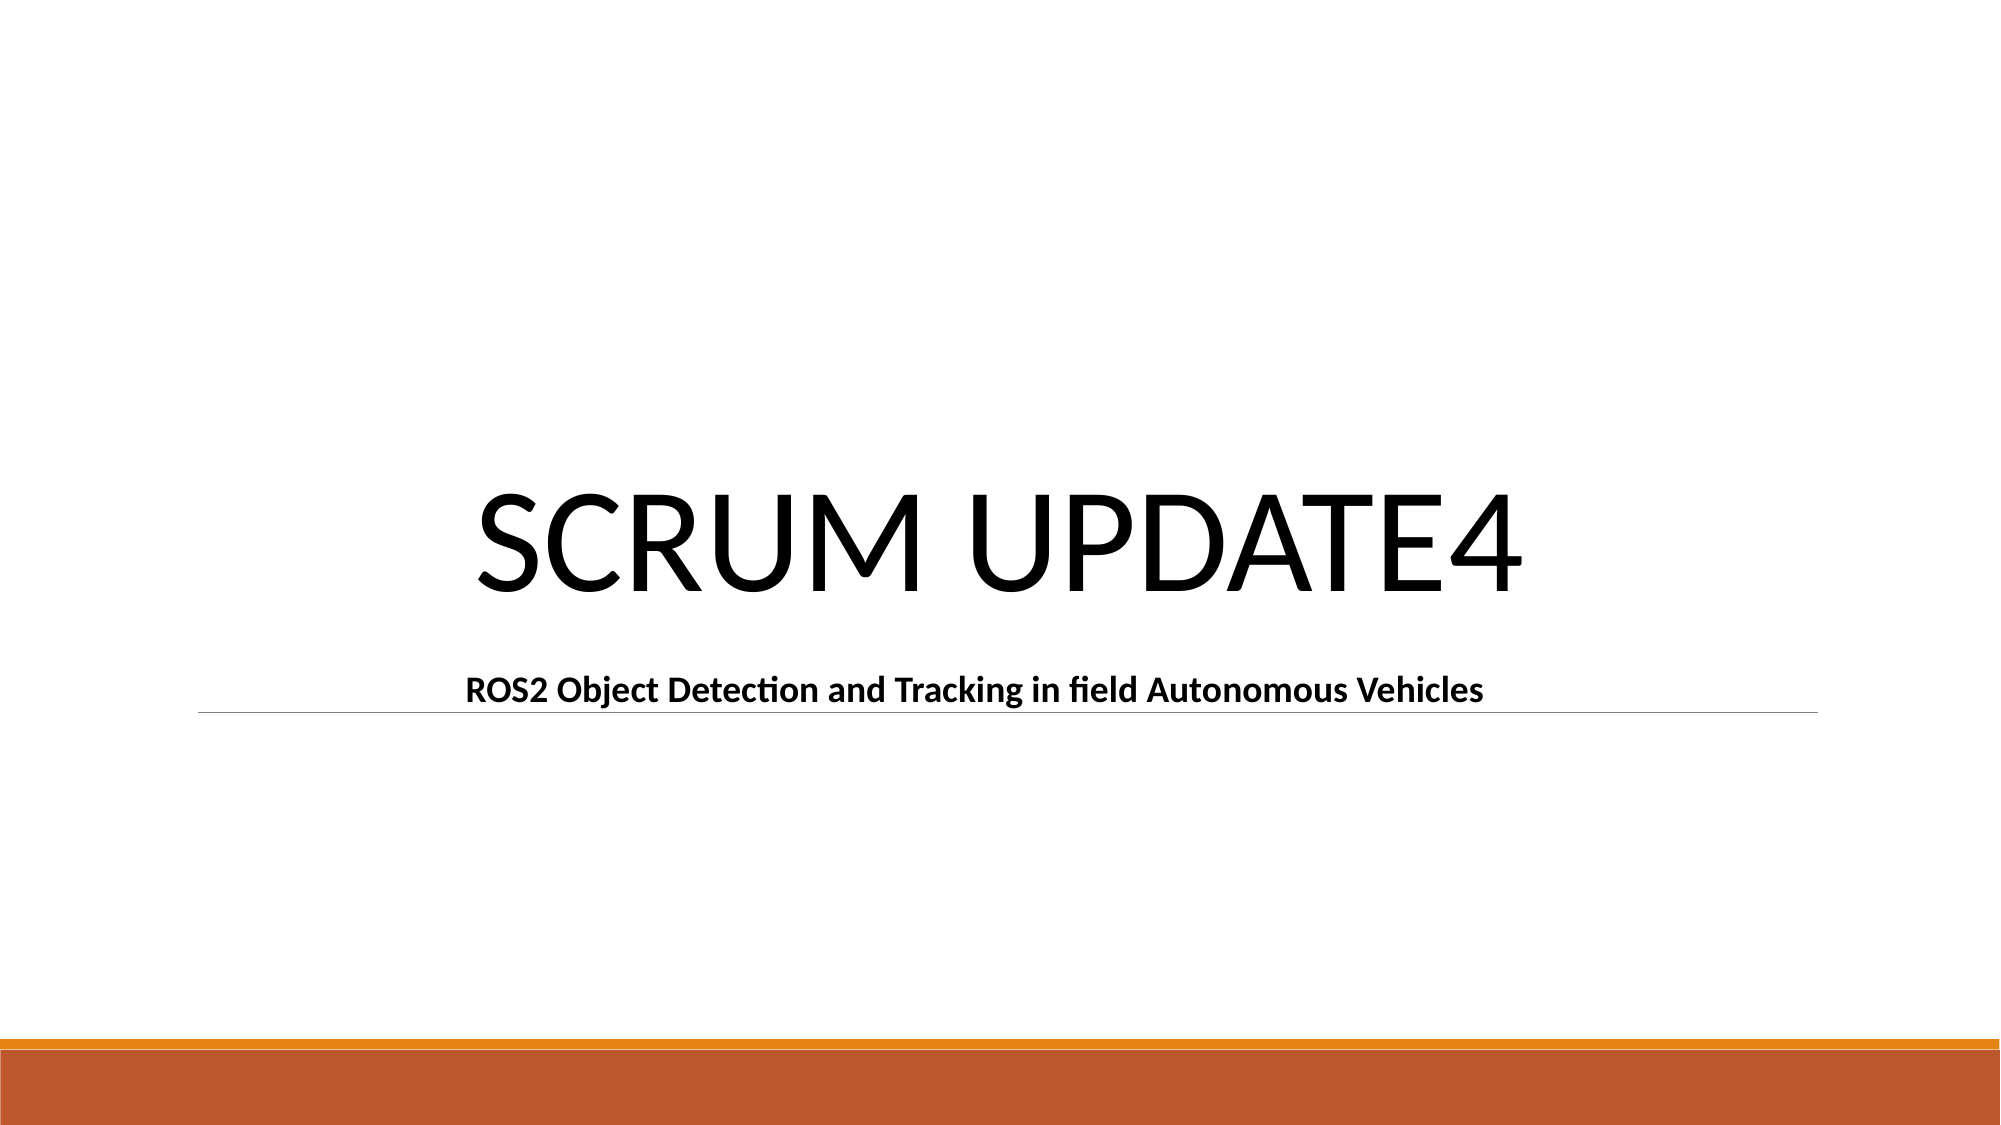

SCRUM UPDATE4
ROS2 Object Detection and Tracking in field Autonomous Vehicles